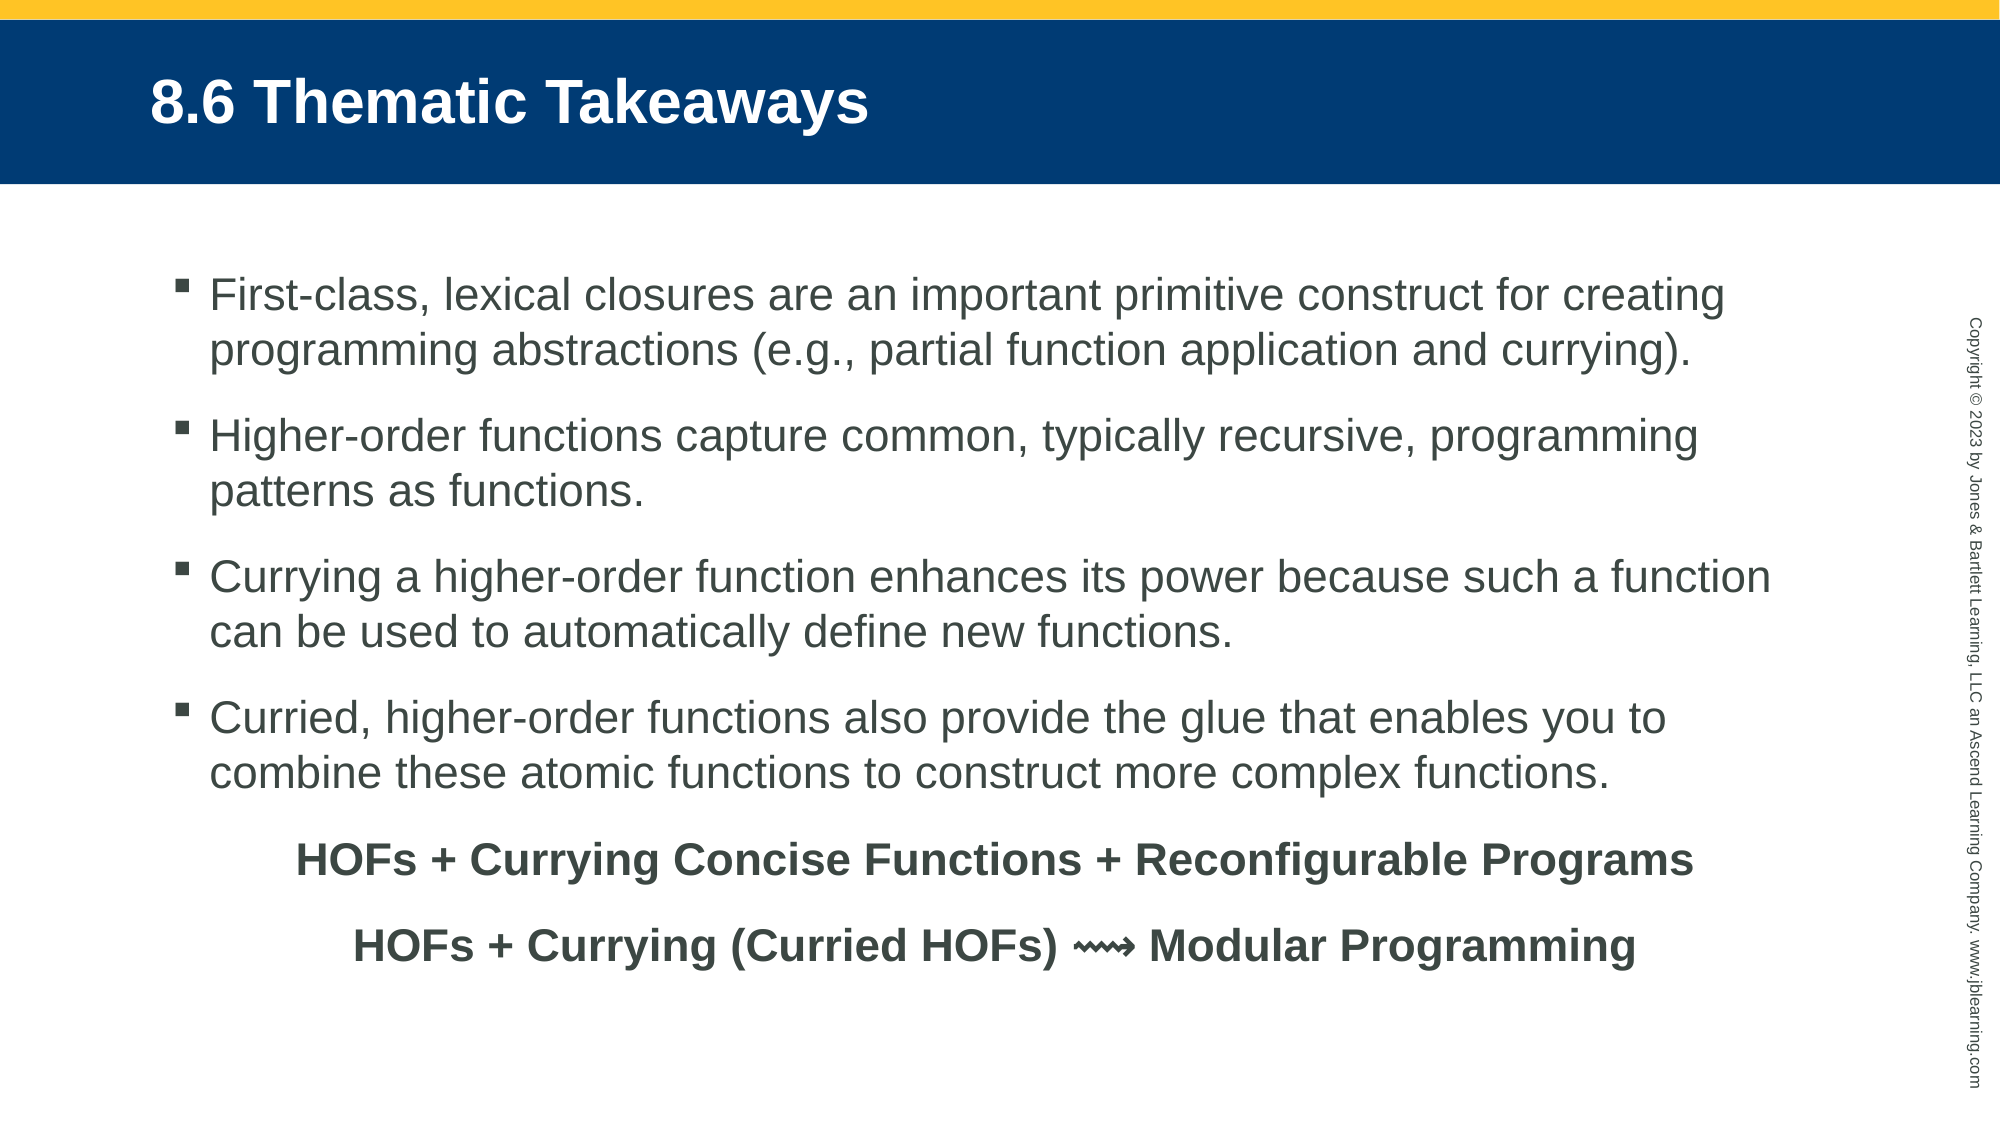

# 8.6 Thematic Takeaways
First-class, lexical closures are an important primitive construct for creating programming abstractions (e.g., partial function application and currying).
Higher-order functions capture common, typically recursive, programming patterns as functions.
Currying a higher-order function enhances its power because such a function can be used to automatically define new functions.
Curried, higher-order functions also provide the glue that enables you to combine these atomic functions to construct more complex functions.
HOFs + Currying Concise Functions + Reconfigurable Programs
HOFs + Currying (Curried HOFs) ⟿ Modular Programming